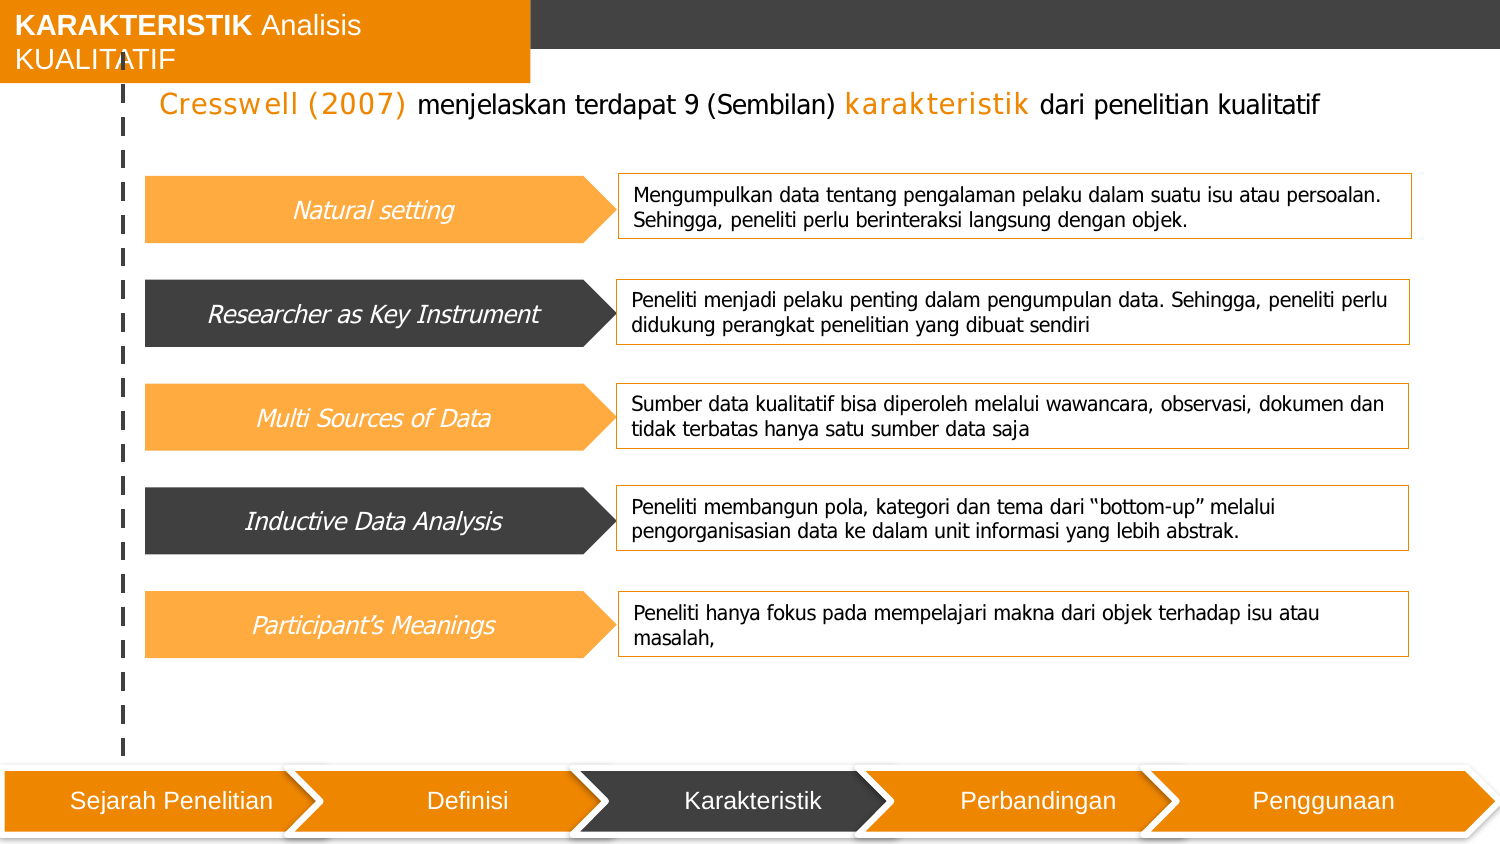

KARAKTERISTIK Analisis KUALITATIF
Cresswell (2007) menjelaskan terdapat 9 (Sembilan) karakteristik dari penelitian kualitatif
Mengumpulkan data tentang pengalaman pelaku dalam suatu isu atau persoalan. Sehingga, peneliti perlu berinteraksi langsung dengan objek.
Natural setting
Peneliti menjadi pelaku penting dalam pengumpulan data. Sehingga, peneliti perlu didukung perangkat penelitian yang dibuat sendiri
Researcher as Key Instrument
Sumber data kualitatif bisa diperoleh melalui wawancara, observasi, dokumen dan tidak terbatas hanya satu sumber data saja
Multi Sources of Data
Peneliti membangun pola, kategori dan tema dari “bottom-up” melalui pengorganisasian data ke dalam unit informasi yang lebih abstrak.
Inductive Data Analysis
Participant’s Meanings
Peneliti hanya fokus pada mempelajari makna dari objek terhadap isu atau masalah,
Sejarah Penelitian
Definisi
Karakteristik
Perbandingan
Penggunaan